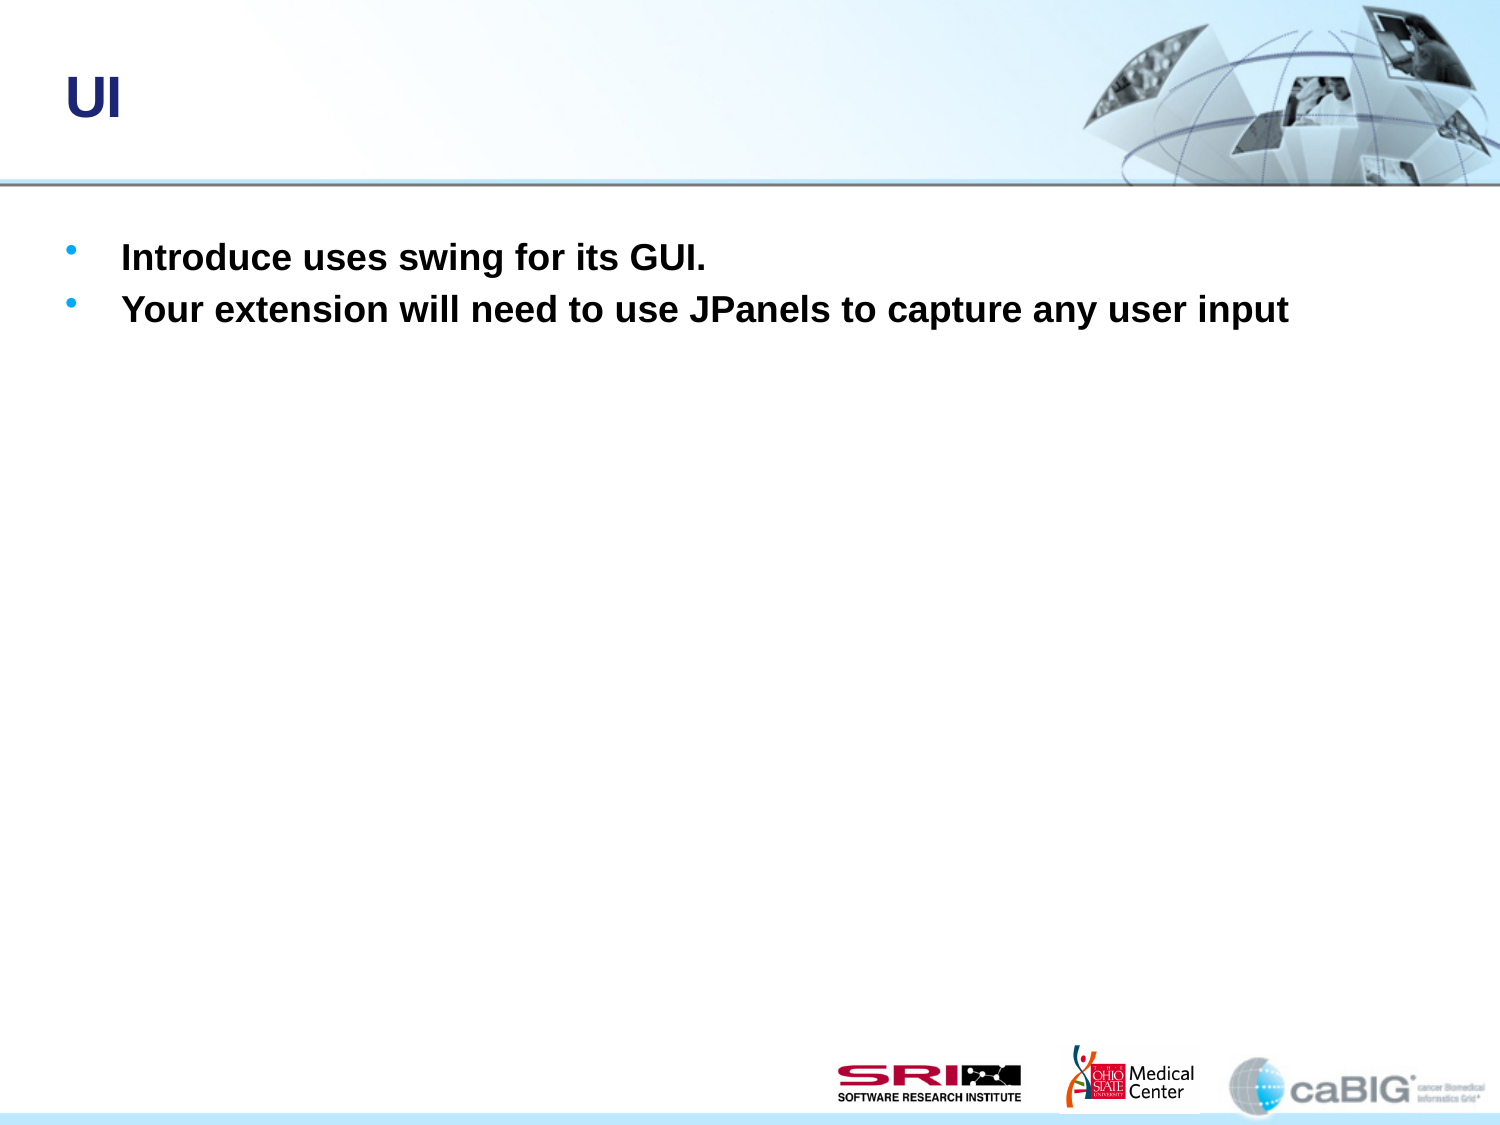

# UI
Introduce uses swing for its GUI.
Your extension will need to use JPanels to capture any user input